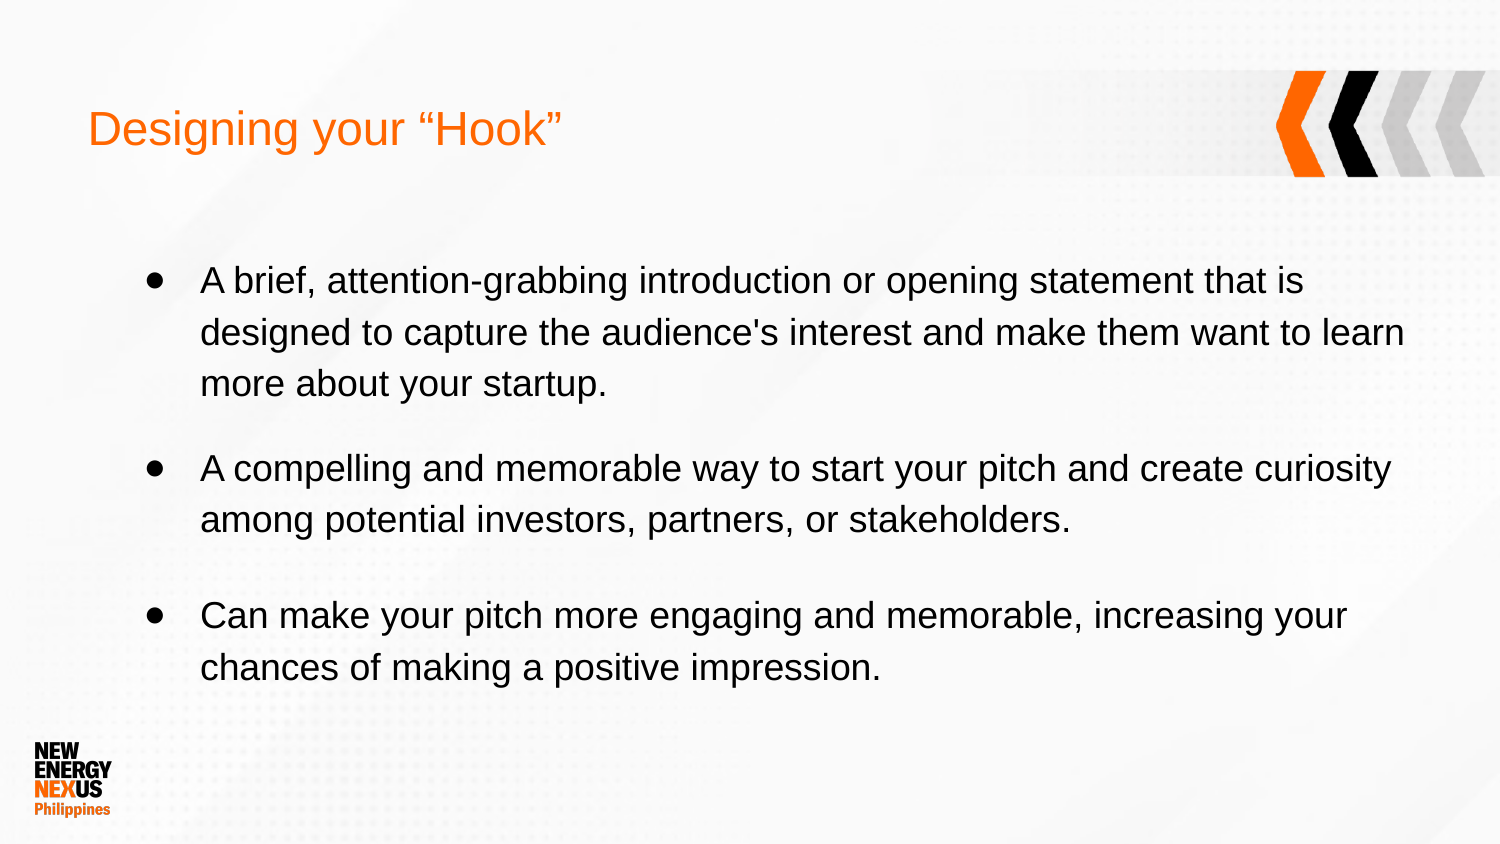

# Designing your “Hook”
A brief, attention-grabbing introduction or opening statement that is designed to capture the audience's interest and make them want to learn more about your startup.
A compelling and memorable way to start your pitch and create curiosity among potential investors, partners, or stakeholders.
Can make your pitch more engaging and memorable, increasing your chances of making a positive impression.